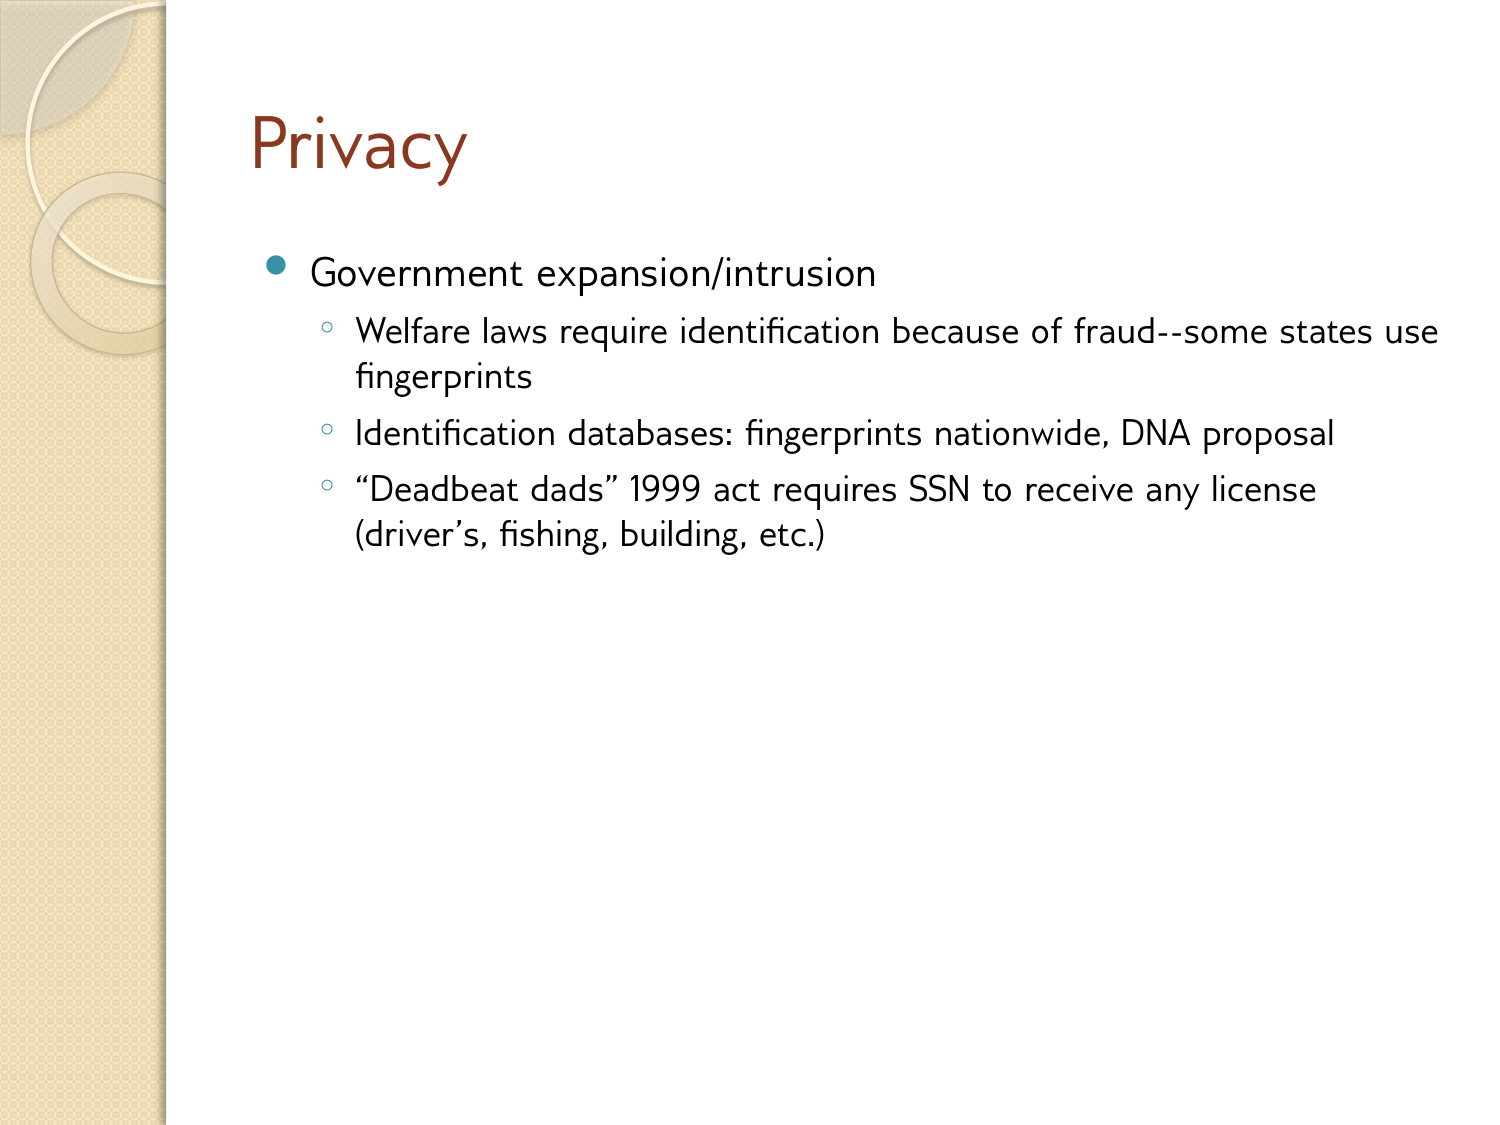

# Privacy
Government expansion/intrusion
Welfare laws require identification because of fraud--some states use fingerprints
Identification databases: fingerprints nationwide, DNA proposal
“Deadbeat dads” 1999 act requires SSN to receive any license (driver’s, fishing, building, etc.)